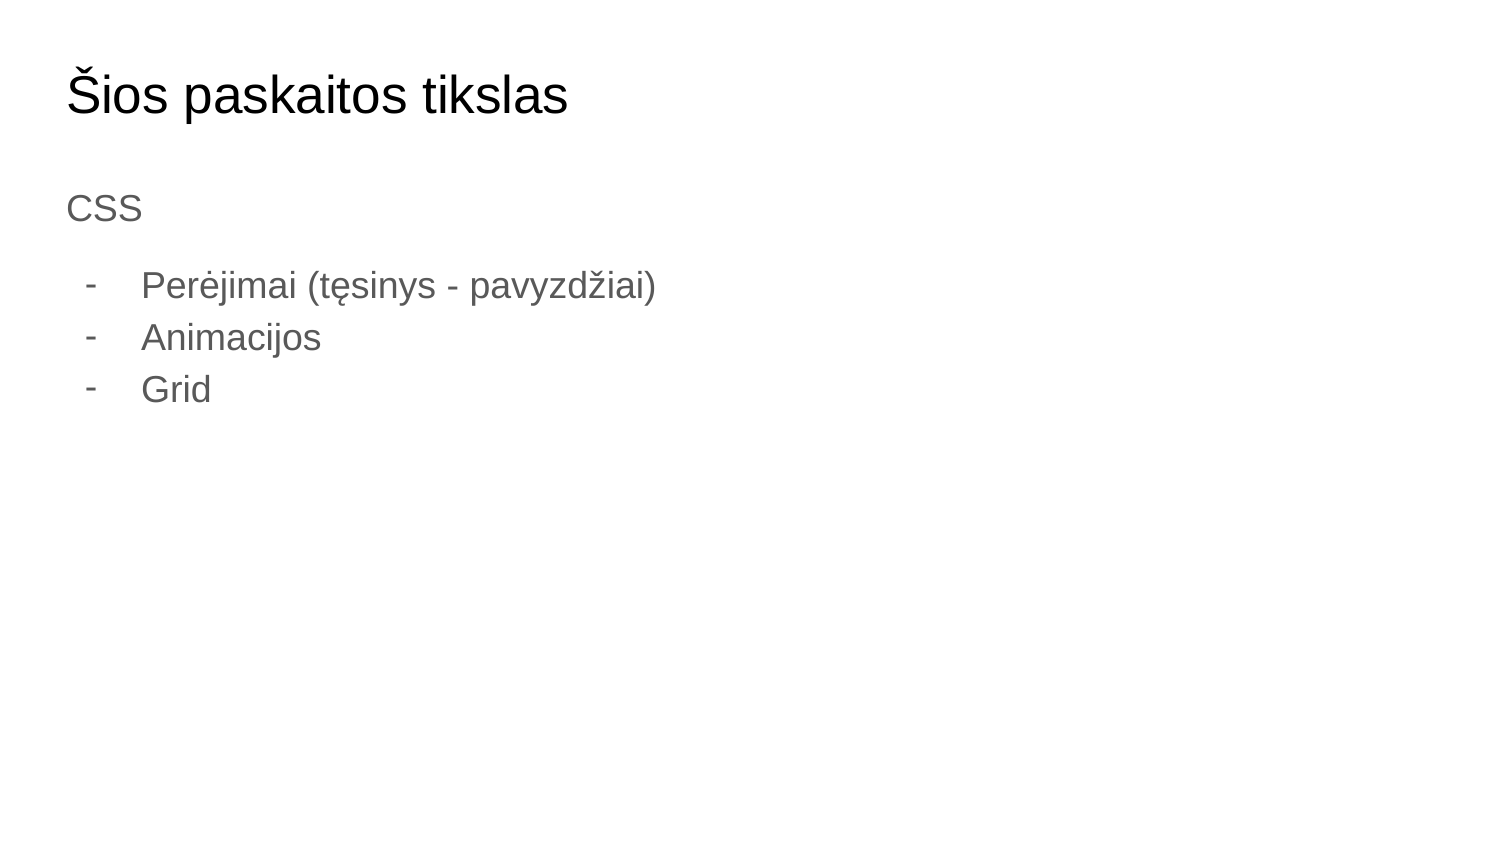

# Šios paskaitos tikslas
CSS
Perėjimai (tęsinys - pavyzdžiai)
Animacijos
Grid